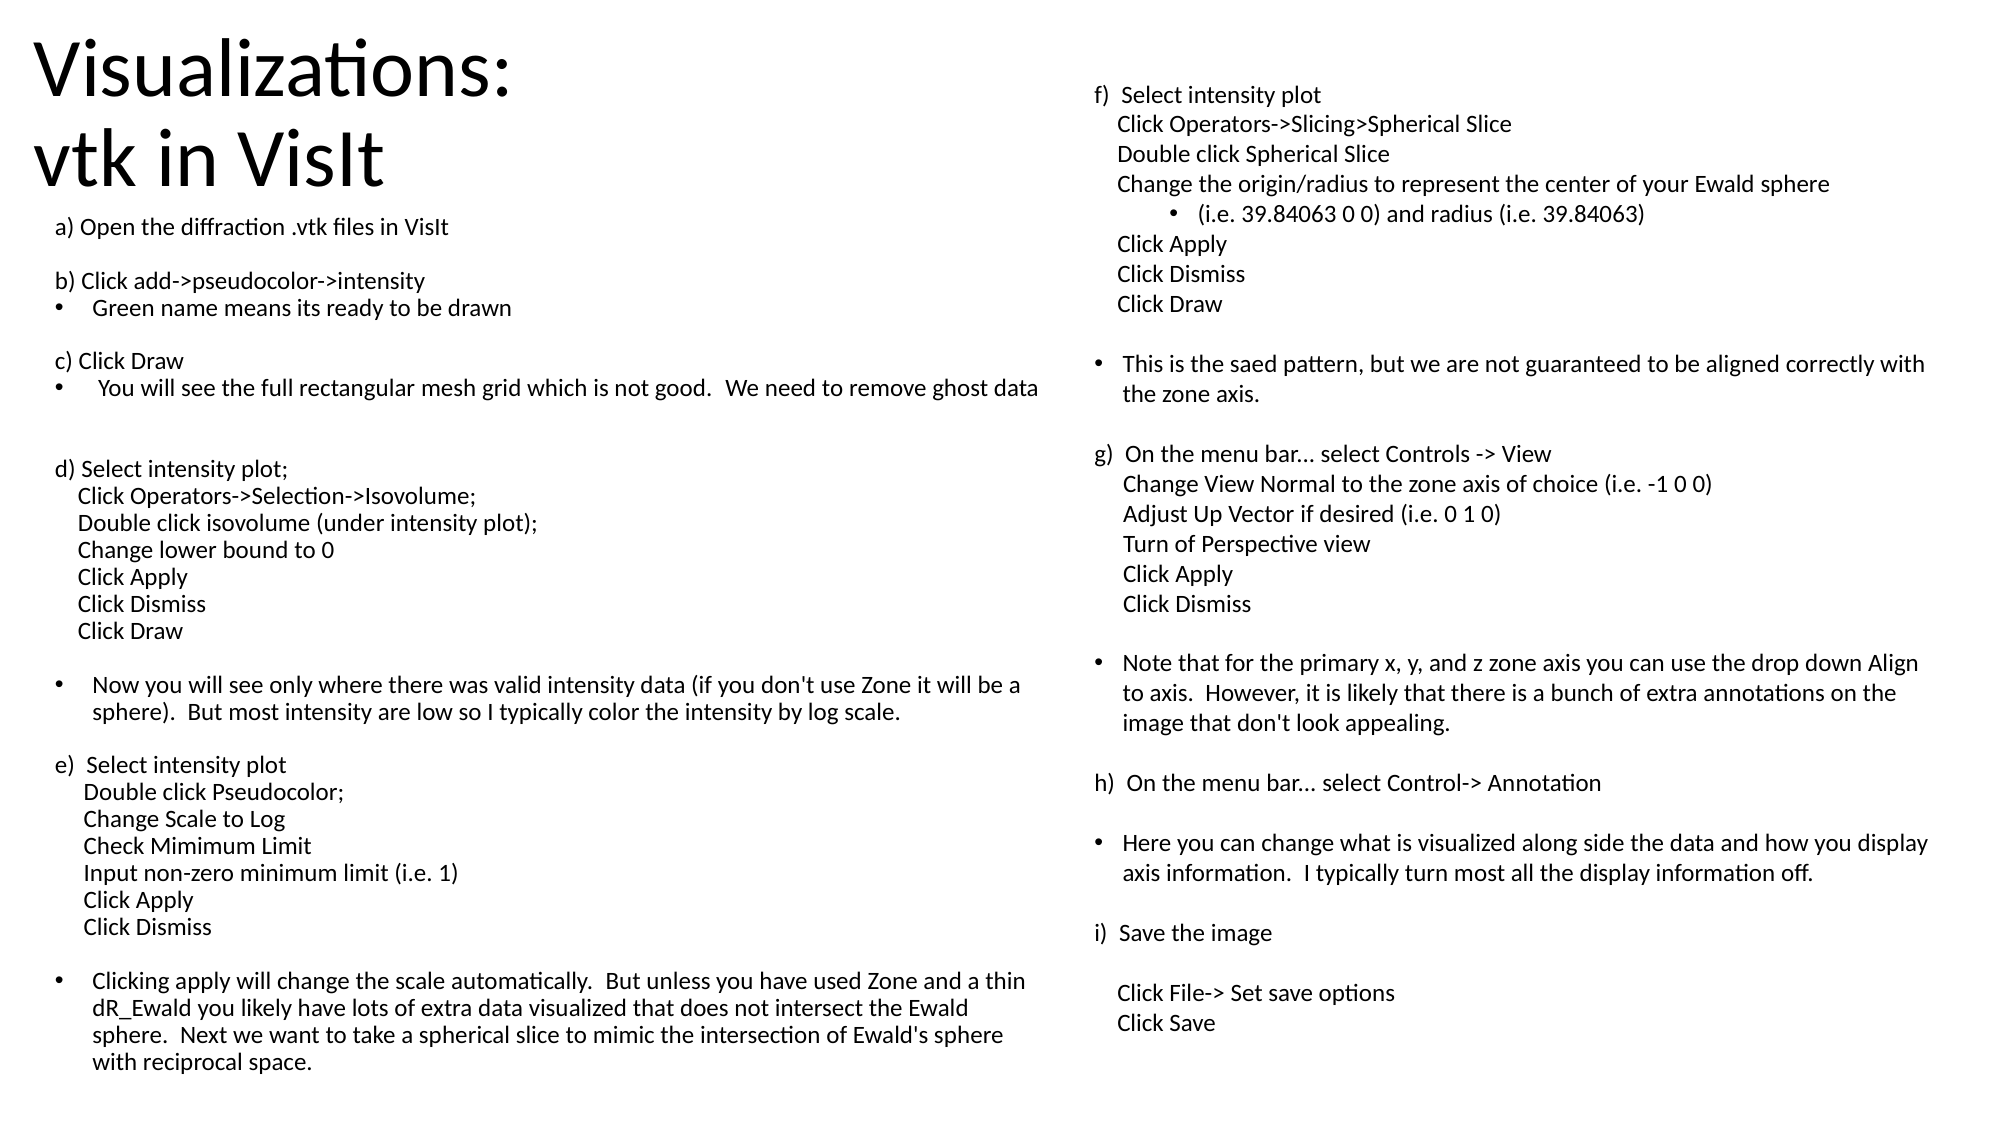

# Visualizations: vtk in VisIt
f)  Select intensity plot
    Click Operators->Slicing>Spherical Slice
    Double click Spherical Slice
    Change the origin/radius to represent the center of your Ewald sphere
(i.e. 39.84063 0 0) and radius (i.e. 39.84063)
    Click Apply
    Click Dismiss
    Click Draw

This is the saed pattern, but we are not guaranteed to be aligned correctly with the zone axis.

g)  On the menu bar... select Controls -> View
     Change View Normal to the zone axis of choice (i.e. -1 0 0)
     Adjust Up Vector if desired (i.e. 0 1 0)
     Turn of Perspective view
     Click Apply
     Click Dismiss

Note that for the primary x, y, and z zone axis you can use the drop down Align to axis.  However, it is likely that there is a bunch of extra annotations on the image that don't look appealing.

h)  On the menu bar... select Control-> Annotation

Here you can change what is visualized along side the data and how you display axis information.  I typically turn most all the display information off.

i)  Save the image

    Click File-> Set save options
    Click Save

a) Open the diffraction .vtk files in VisIt

b) Click add->pseudocolor->intensity
Green name means its ready to be drawn

c) Click Draw
 You will see the full rectangular mesh grid which is not good.  We need to remove ghost data

d) Select intensity plot;
    Click Operators->Selection->Isovolume;
    Double click isovolume (under intensity plot);
    Change lower bound to 0
    Click Apply
    Click Dismiss
    Click Draw

Now you will see only where there was valid intensity data (if you don't use Zone it will be a sphere).  But most intensity are low so I typically color the intensity by log scale.

e)  Select intensity plot
     Double click Pseudocolor;
     Change Scale to Log
     Check Mimimum Limit
     Input non-zero minimum limit (i.e. 1)
     Click Apply
     Click Dismiss

Clicking apply will change the scale automatically.  But unless you have used Zone and a thin dR_Ewald you likely have lots of extra data visualized that does not intersect the Ewald sphere.  Next we want to take a spherical slice to mimic the intersection of Ewald's sphere with reciprocal space.